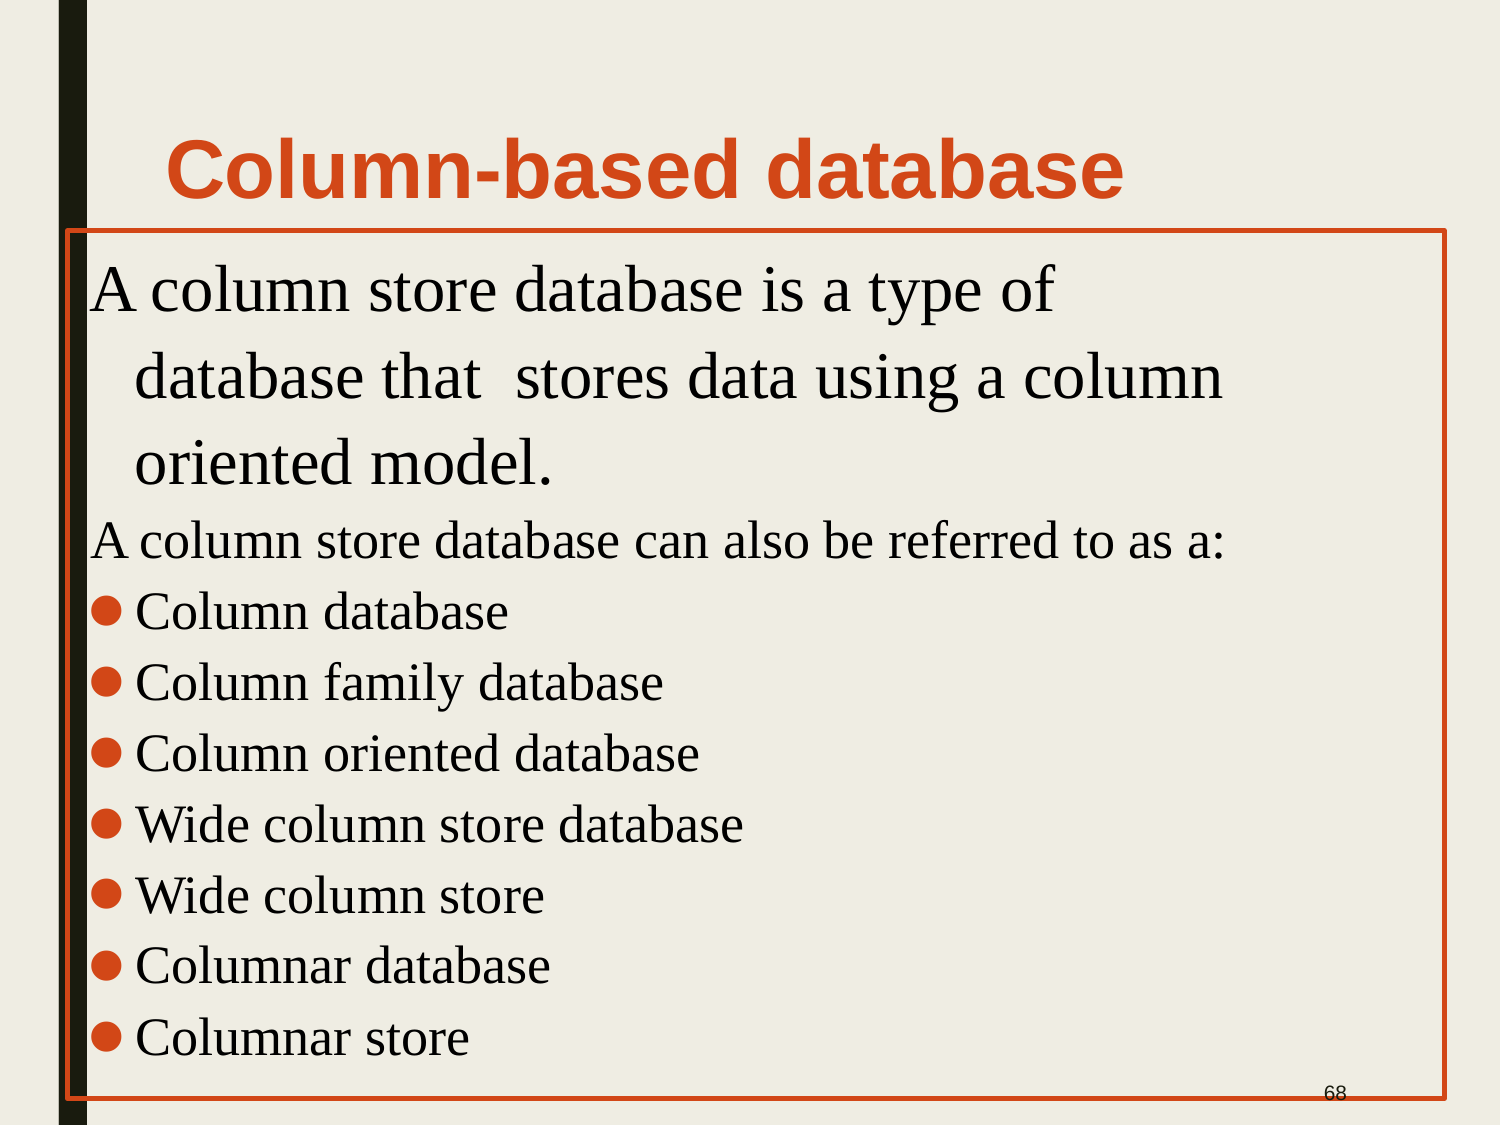

# Column-based database
A column store database is a type of database that  stores data using a column oriented model.
A column store database can also be referred to as a:
Column database
Column family database
Column oriented database
Wide column store database
Wide column store
Columnar database
Columnar store

68